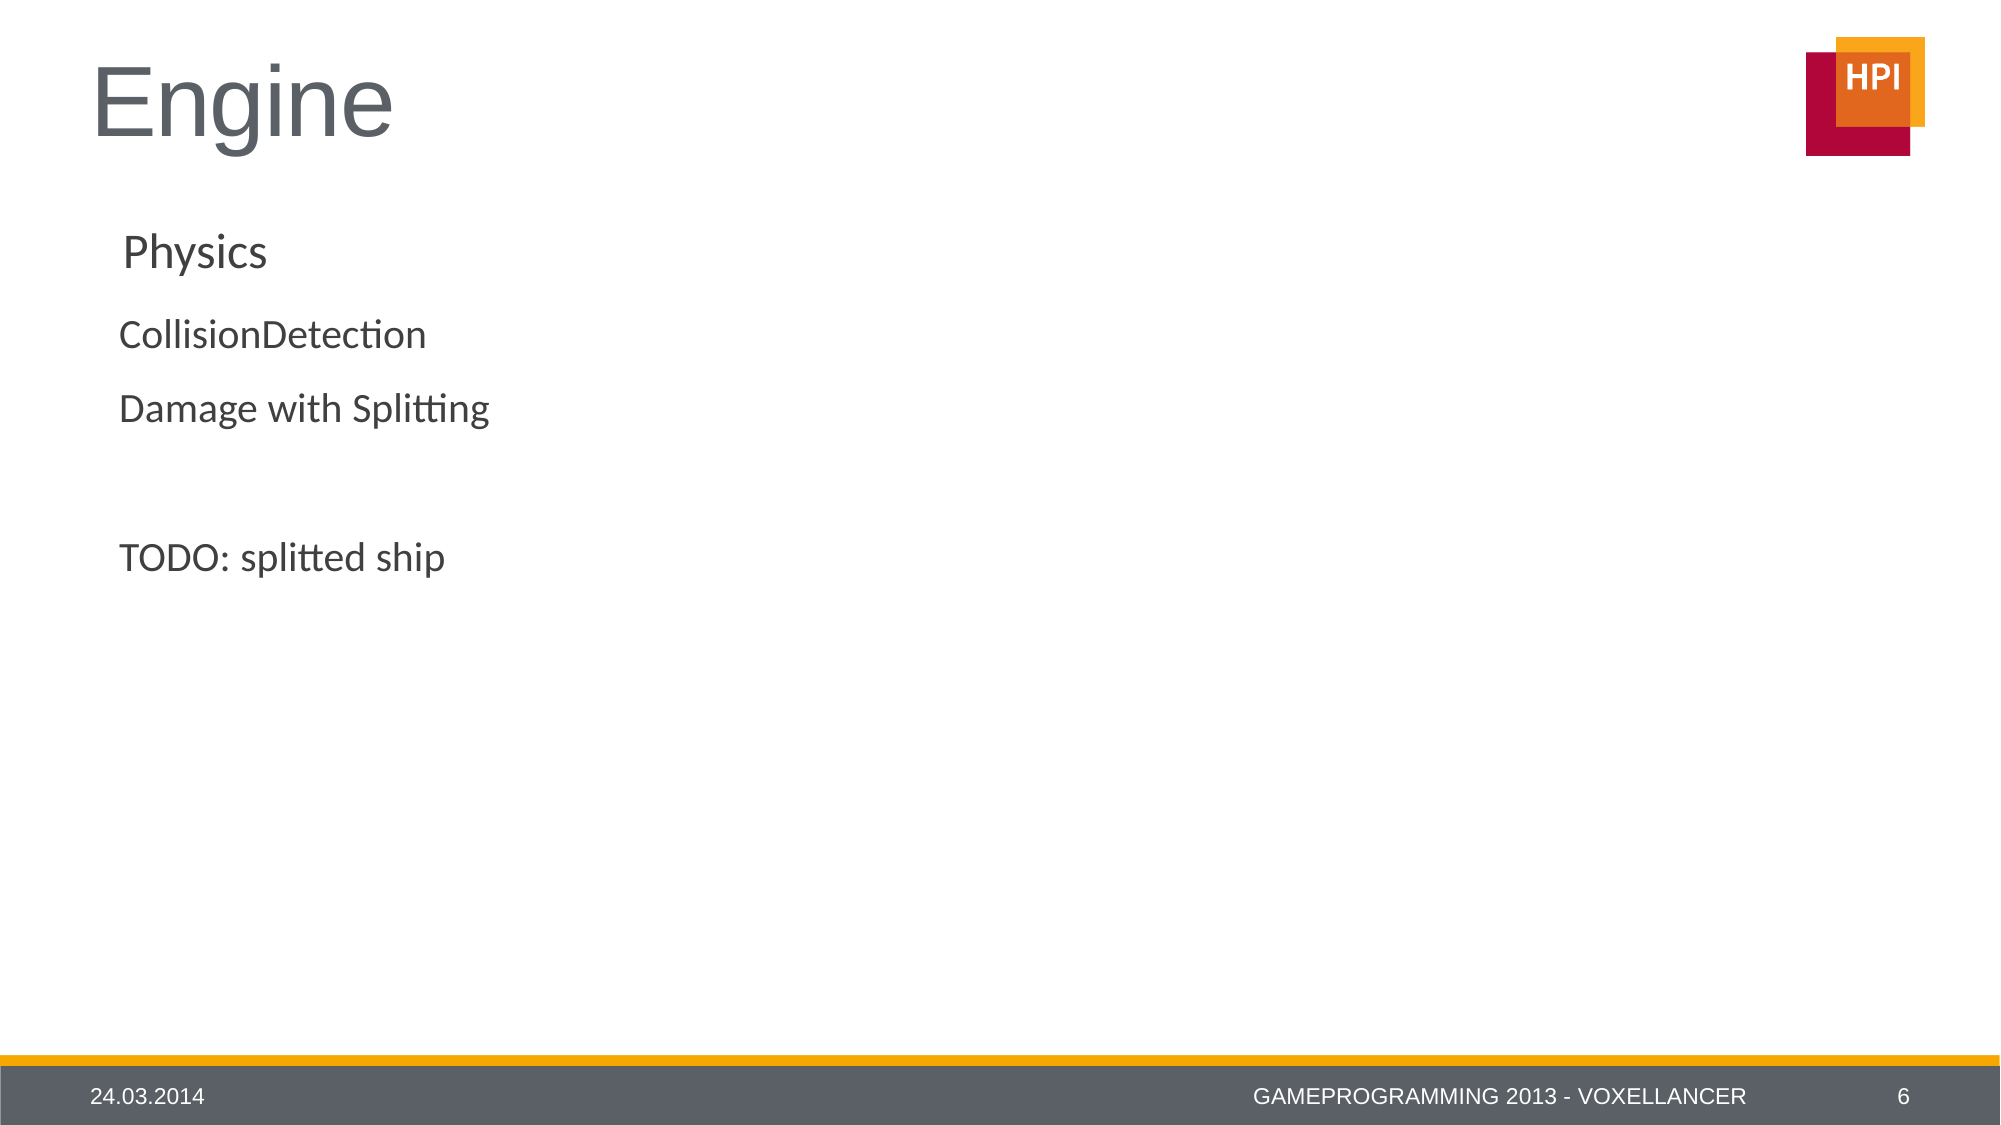

# Engine

Physics
CollisionDetection
Damage with Splitting

TODO: splitted ship

24.03.2014
Gameprogramming 2013 - Voxellancer
6